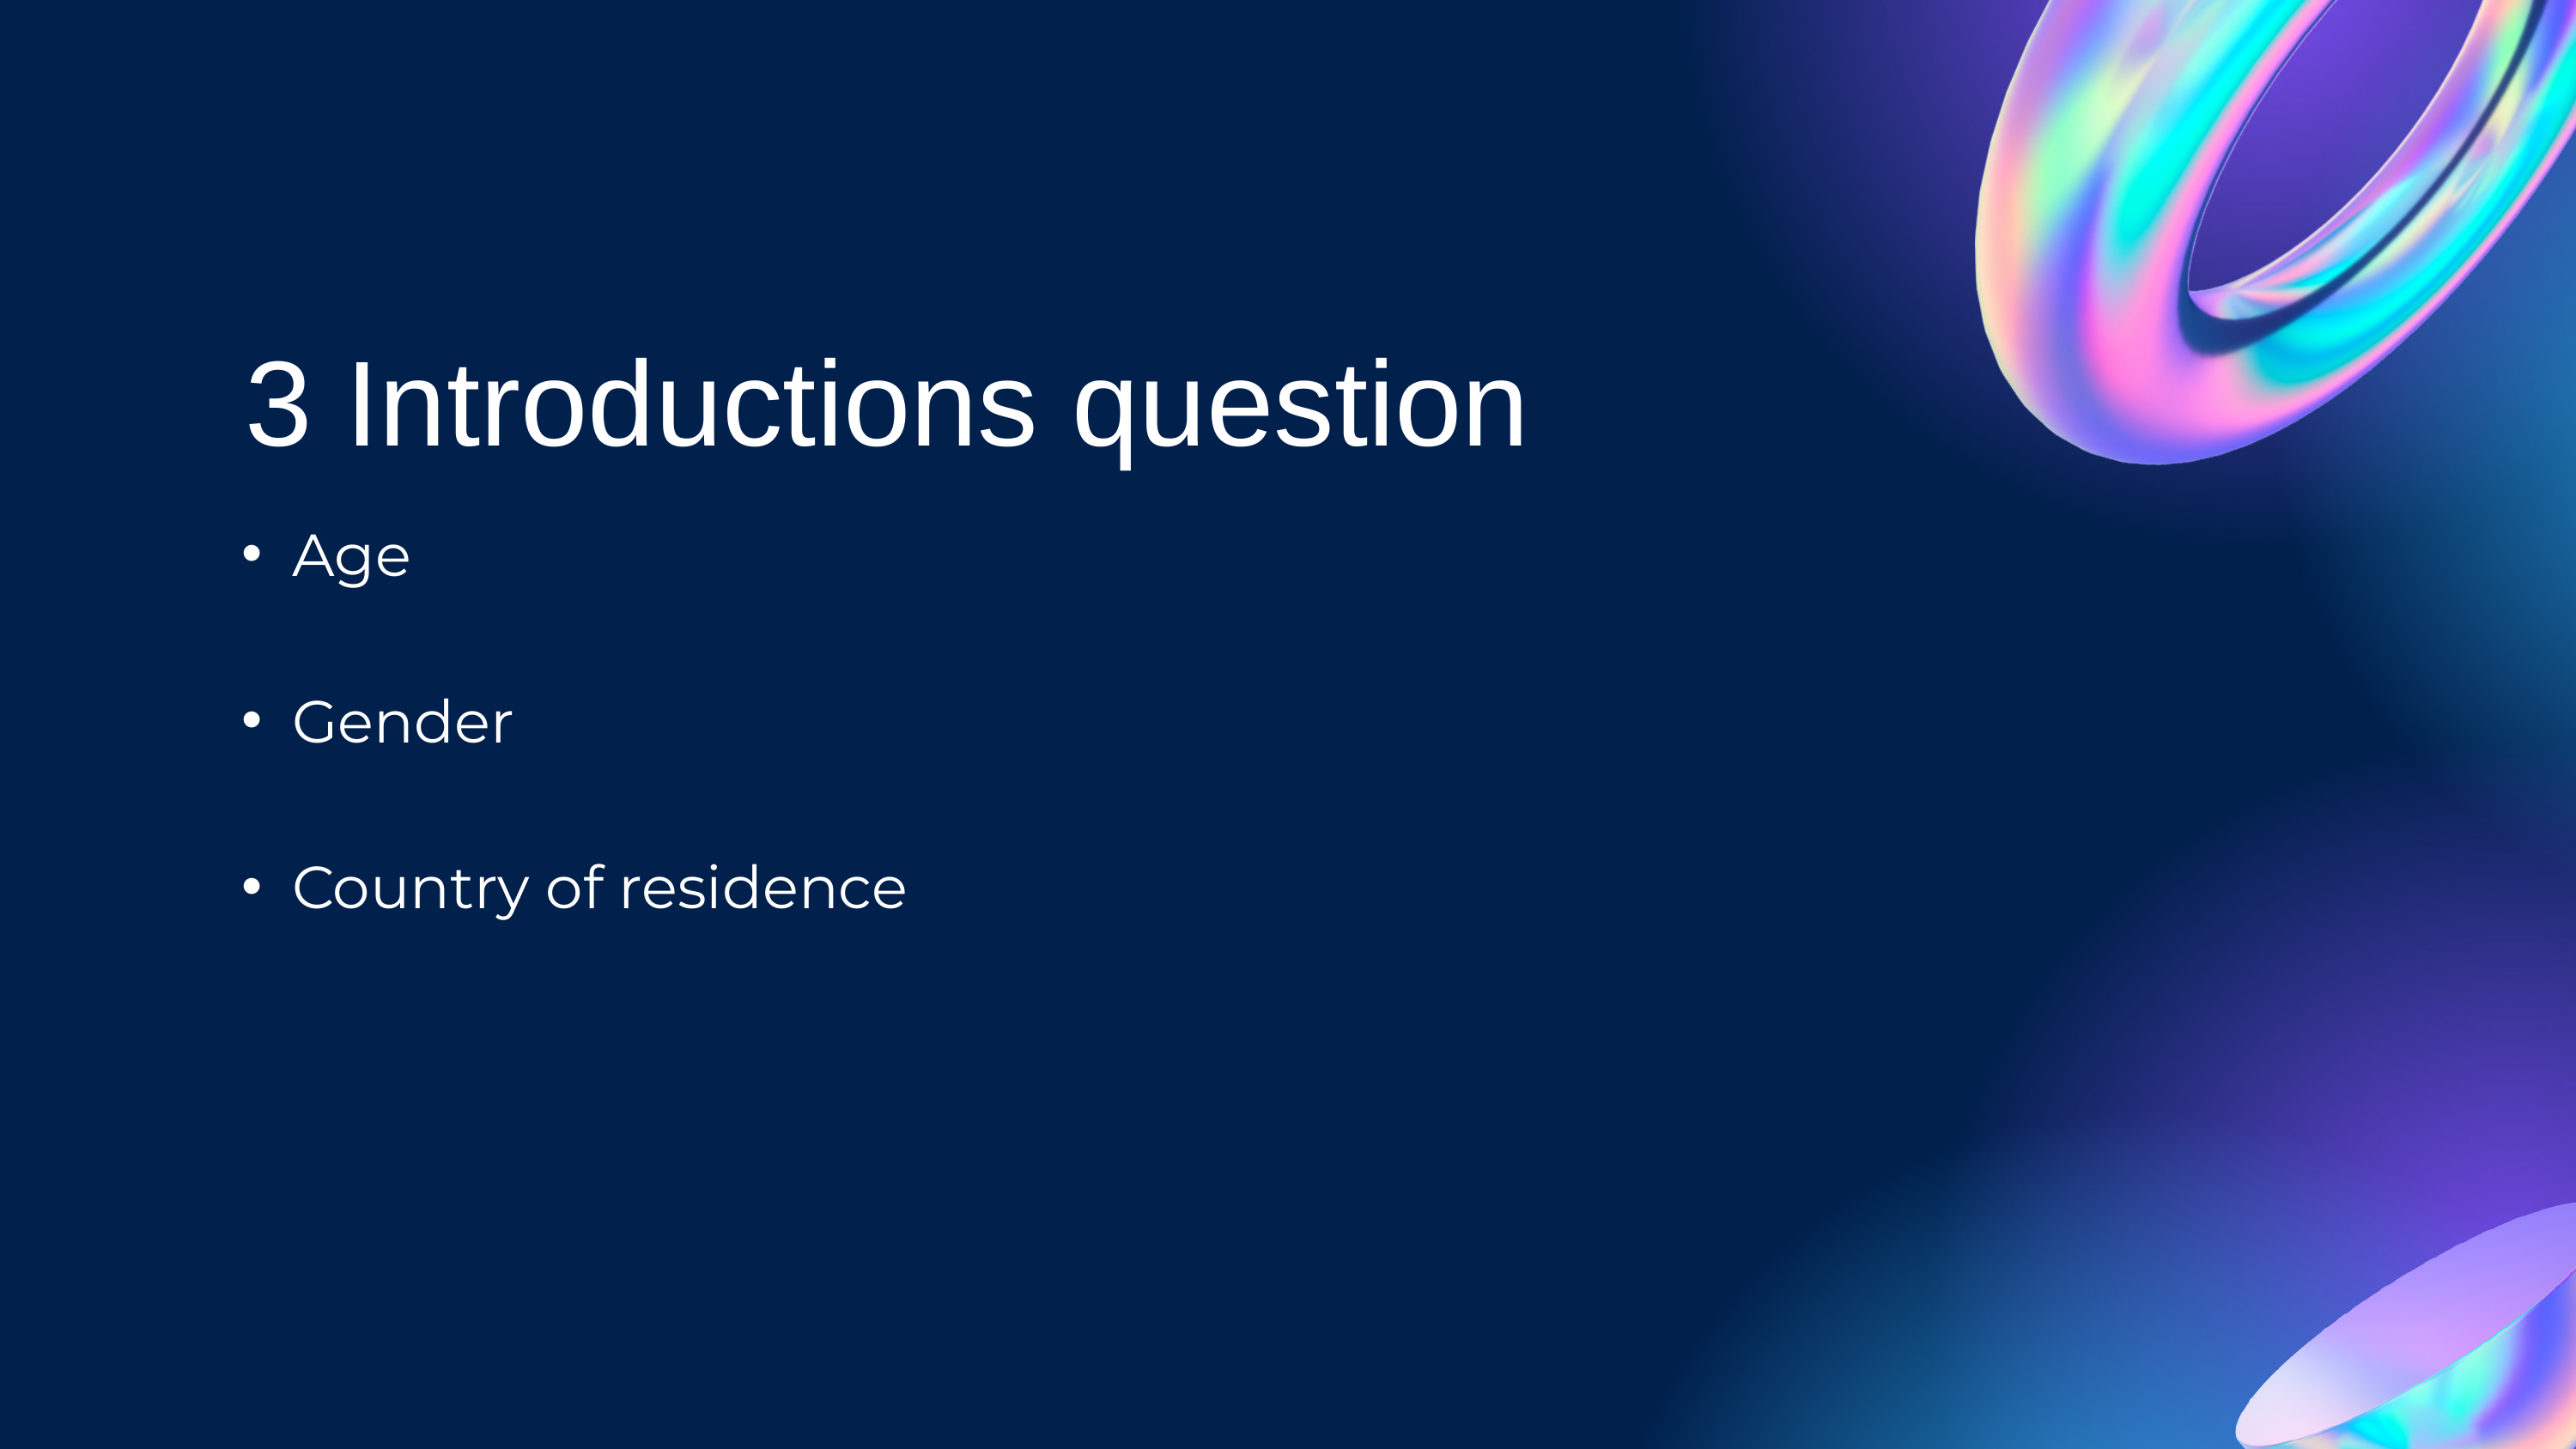

3 Introductions question
Age

Gender

Country of residence